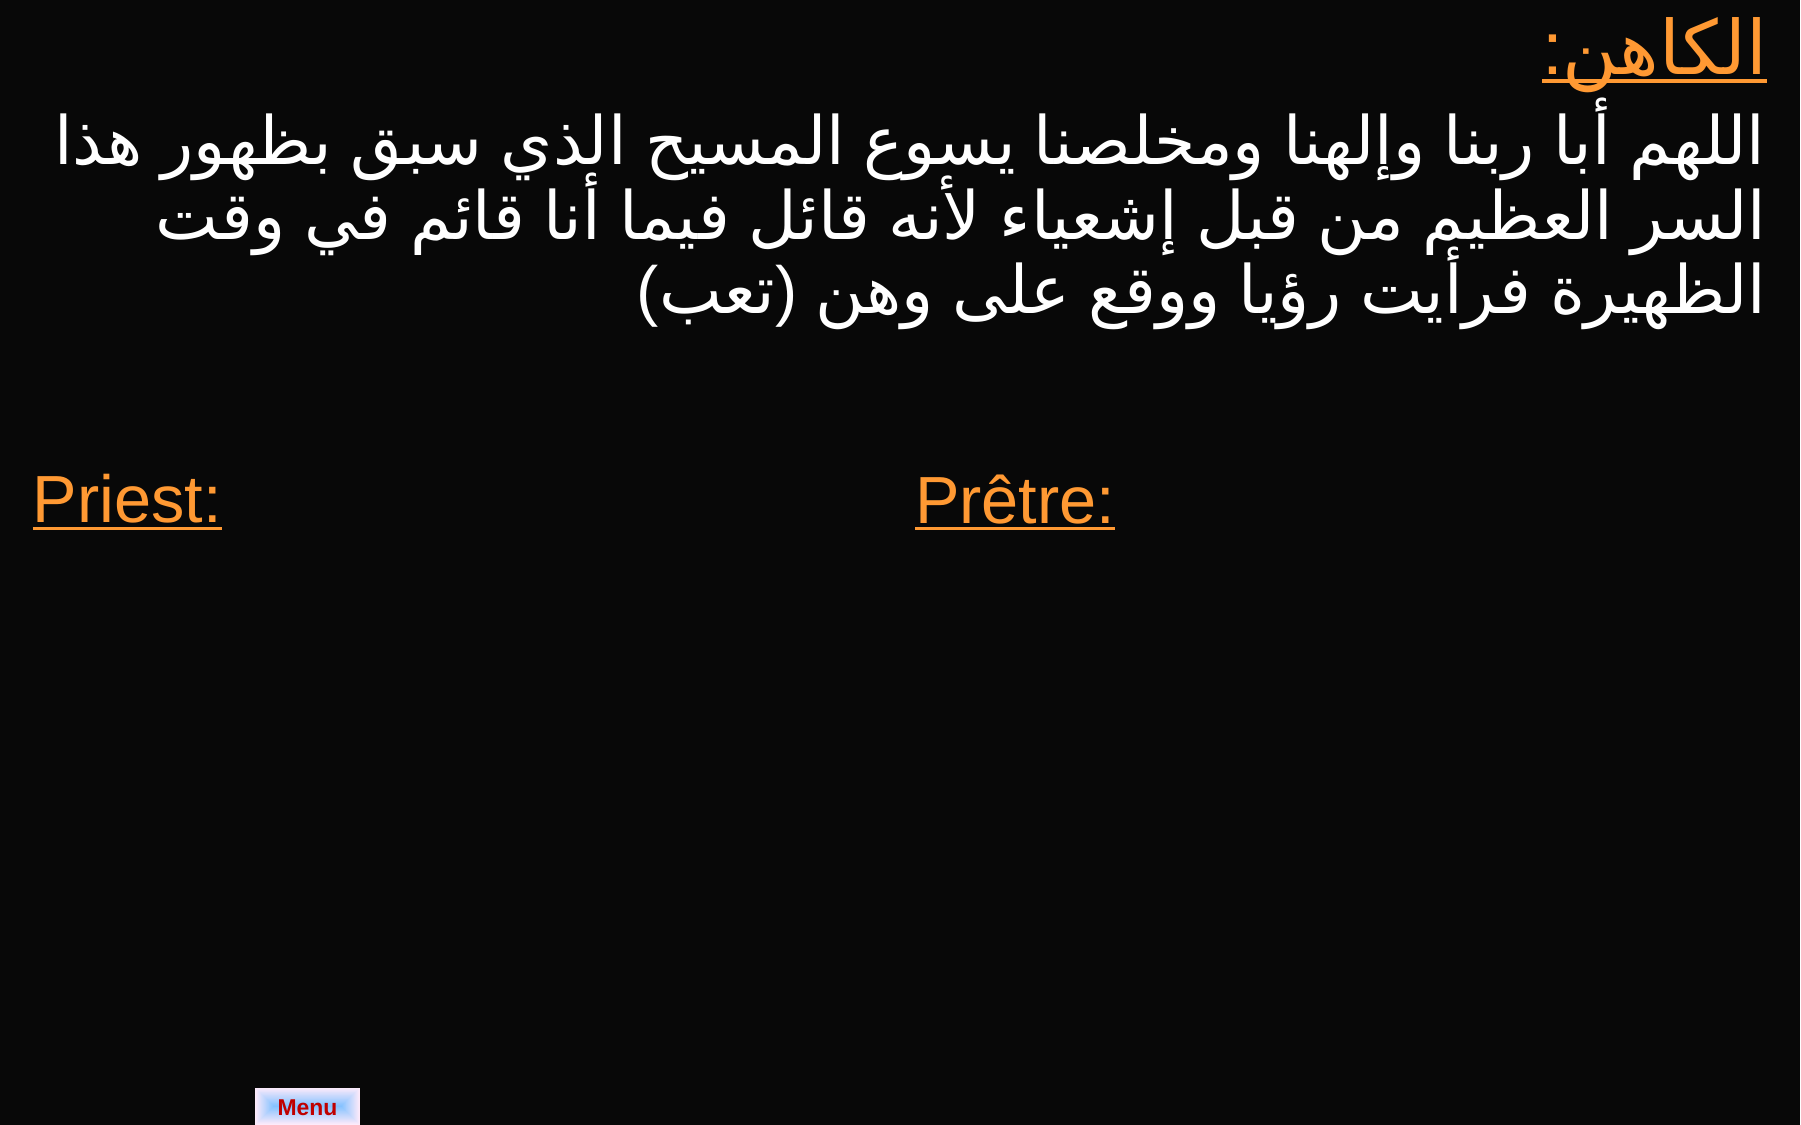

| الكاهن: اللهم أبا ربنا وإلهنا ومخلصنا يسوع المسيح الذي سبق بظهور هذا السر العظيم من قبل إشعياء لأنه قائل فيما أنا قائم في وقت الظهيرة فرأيت رؤيا ووقع على وهن (تعب) |  |
| --- | --- |
| Priest: | Prêtre: |

Menu